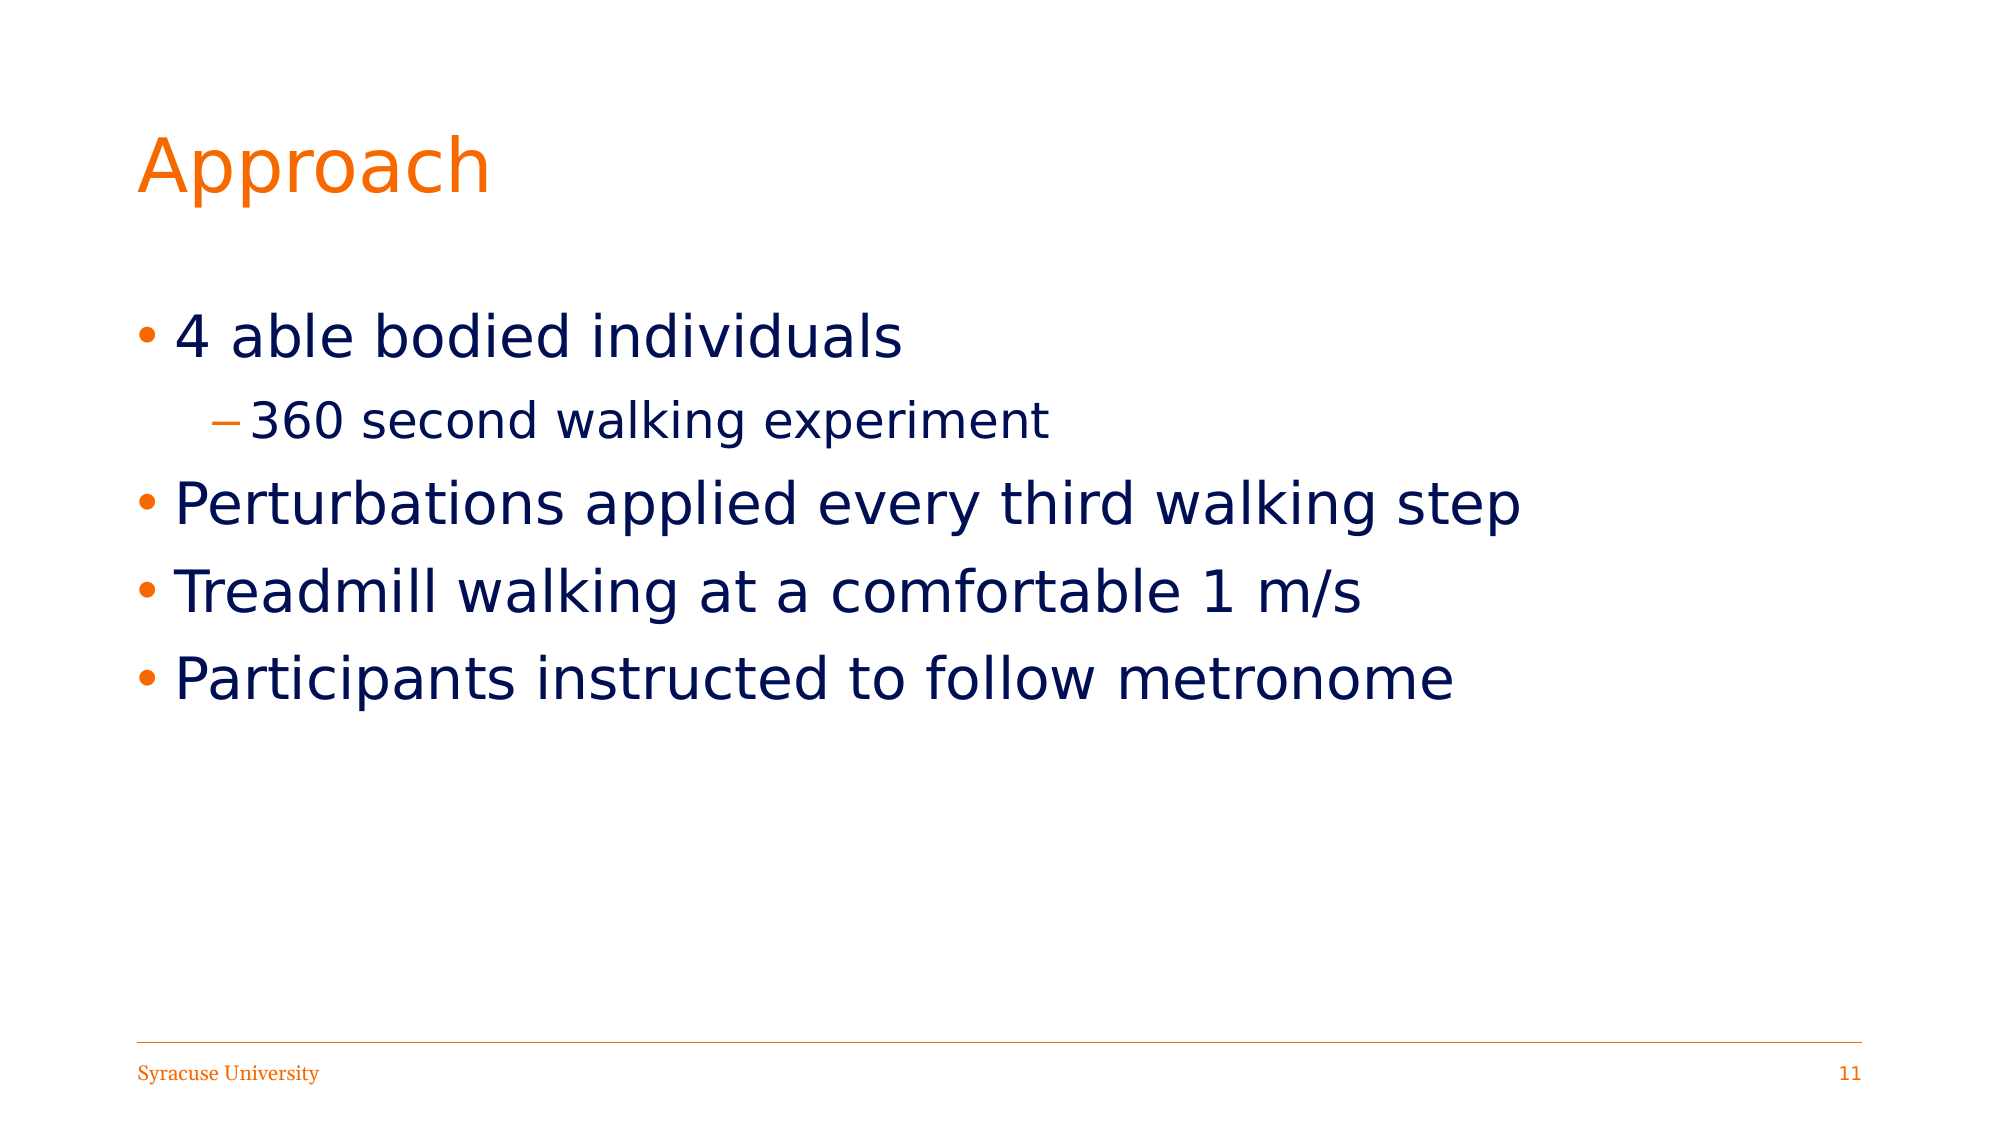

# Approach
4 able bodied individuals
360 second walking experiment
Perturbations applied every third walking step
Treadmill walking at a comfortable 1 m/s
Participants instructed to follow metronome